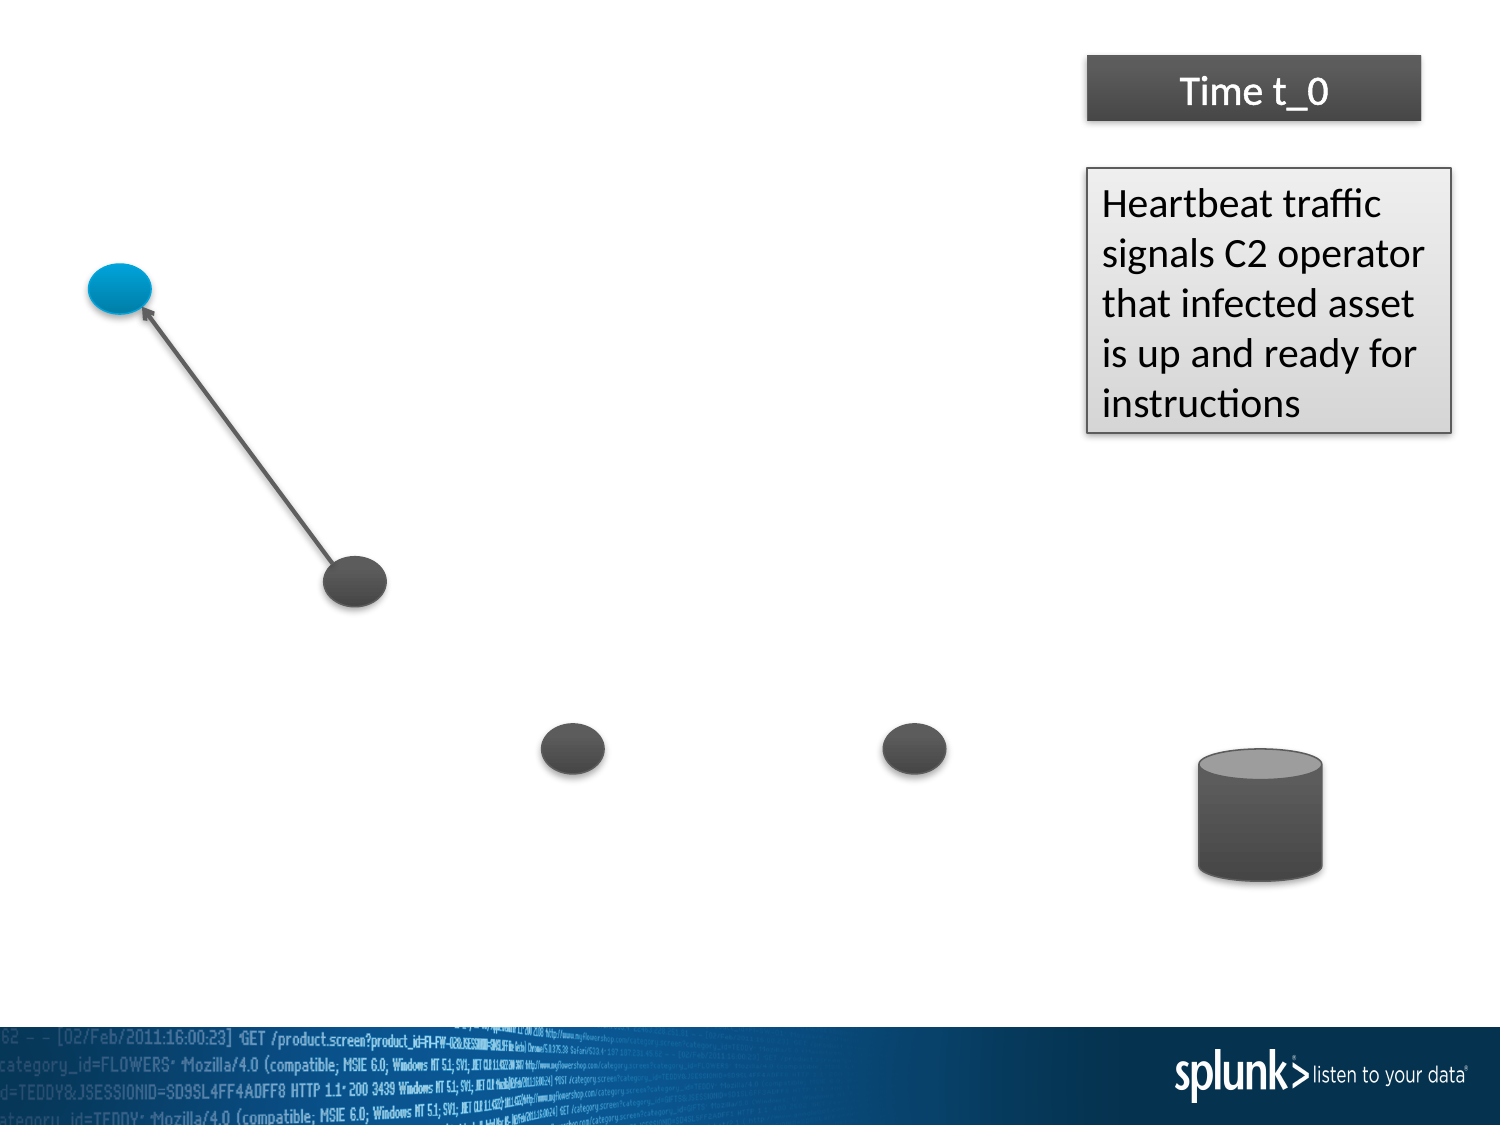

Time t_0
Heartbeat traffic signals C2 operator that infected asset is up and ready for instructions